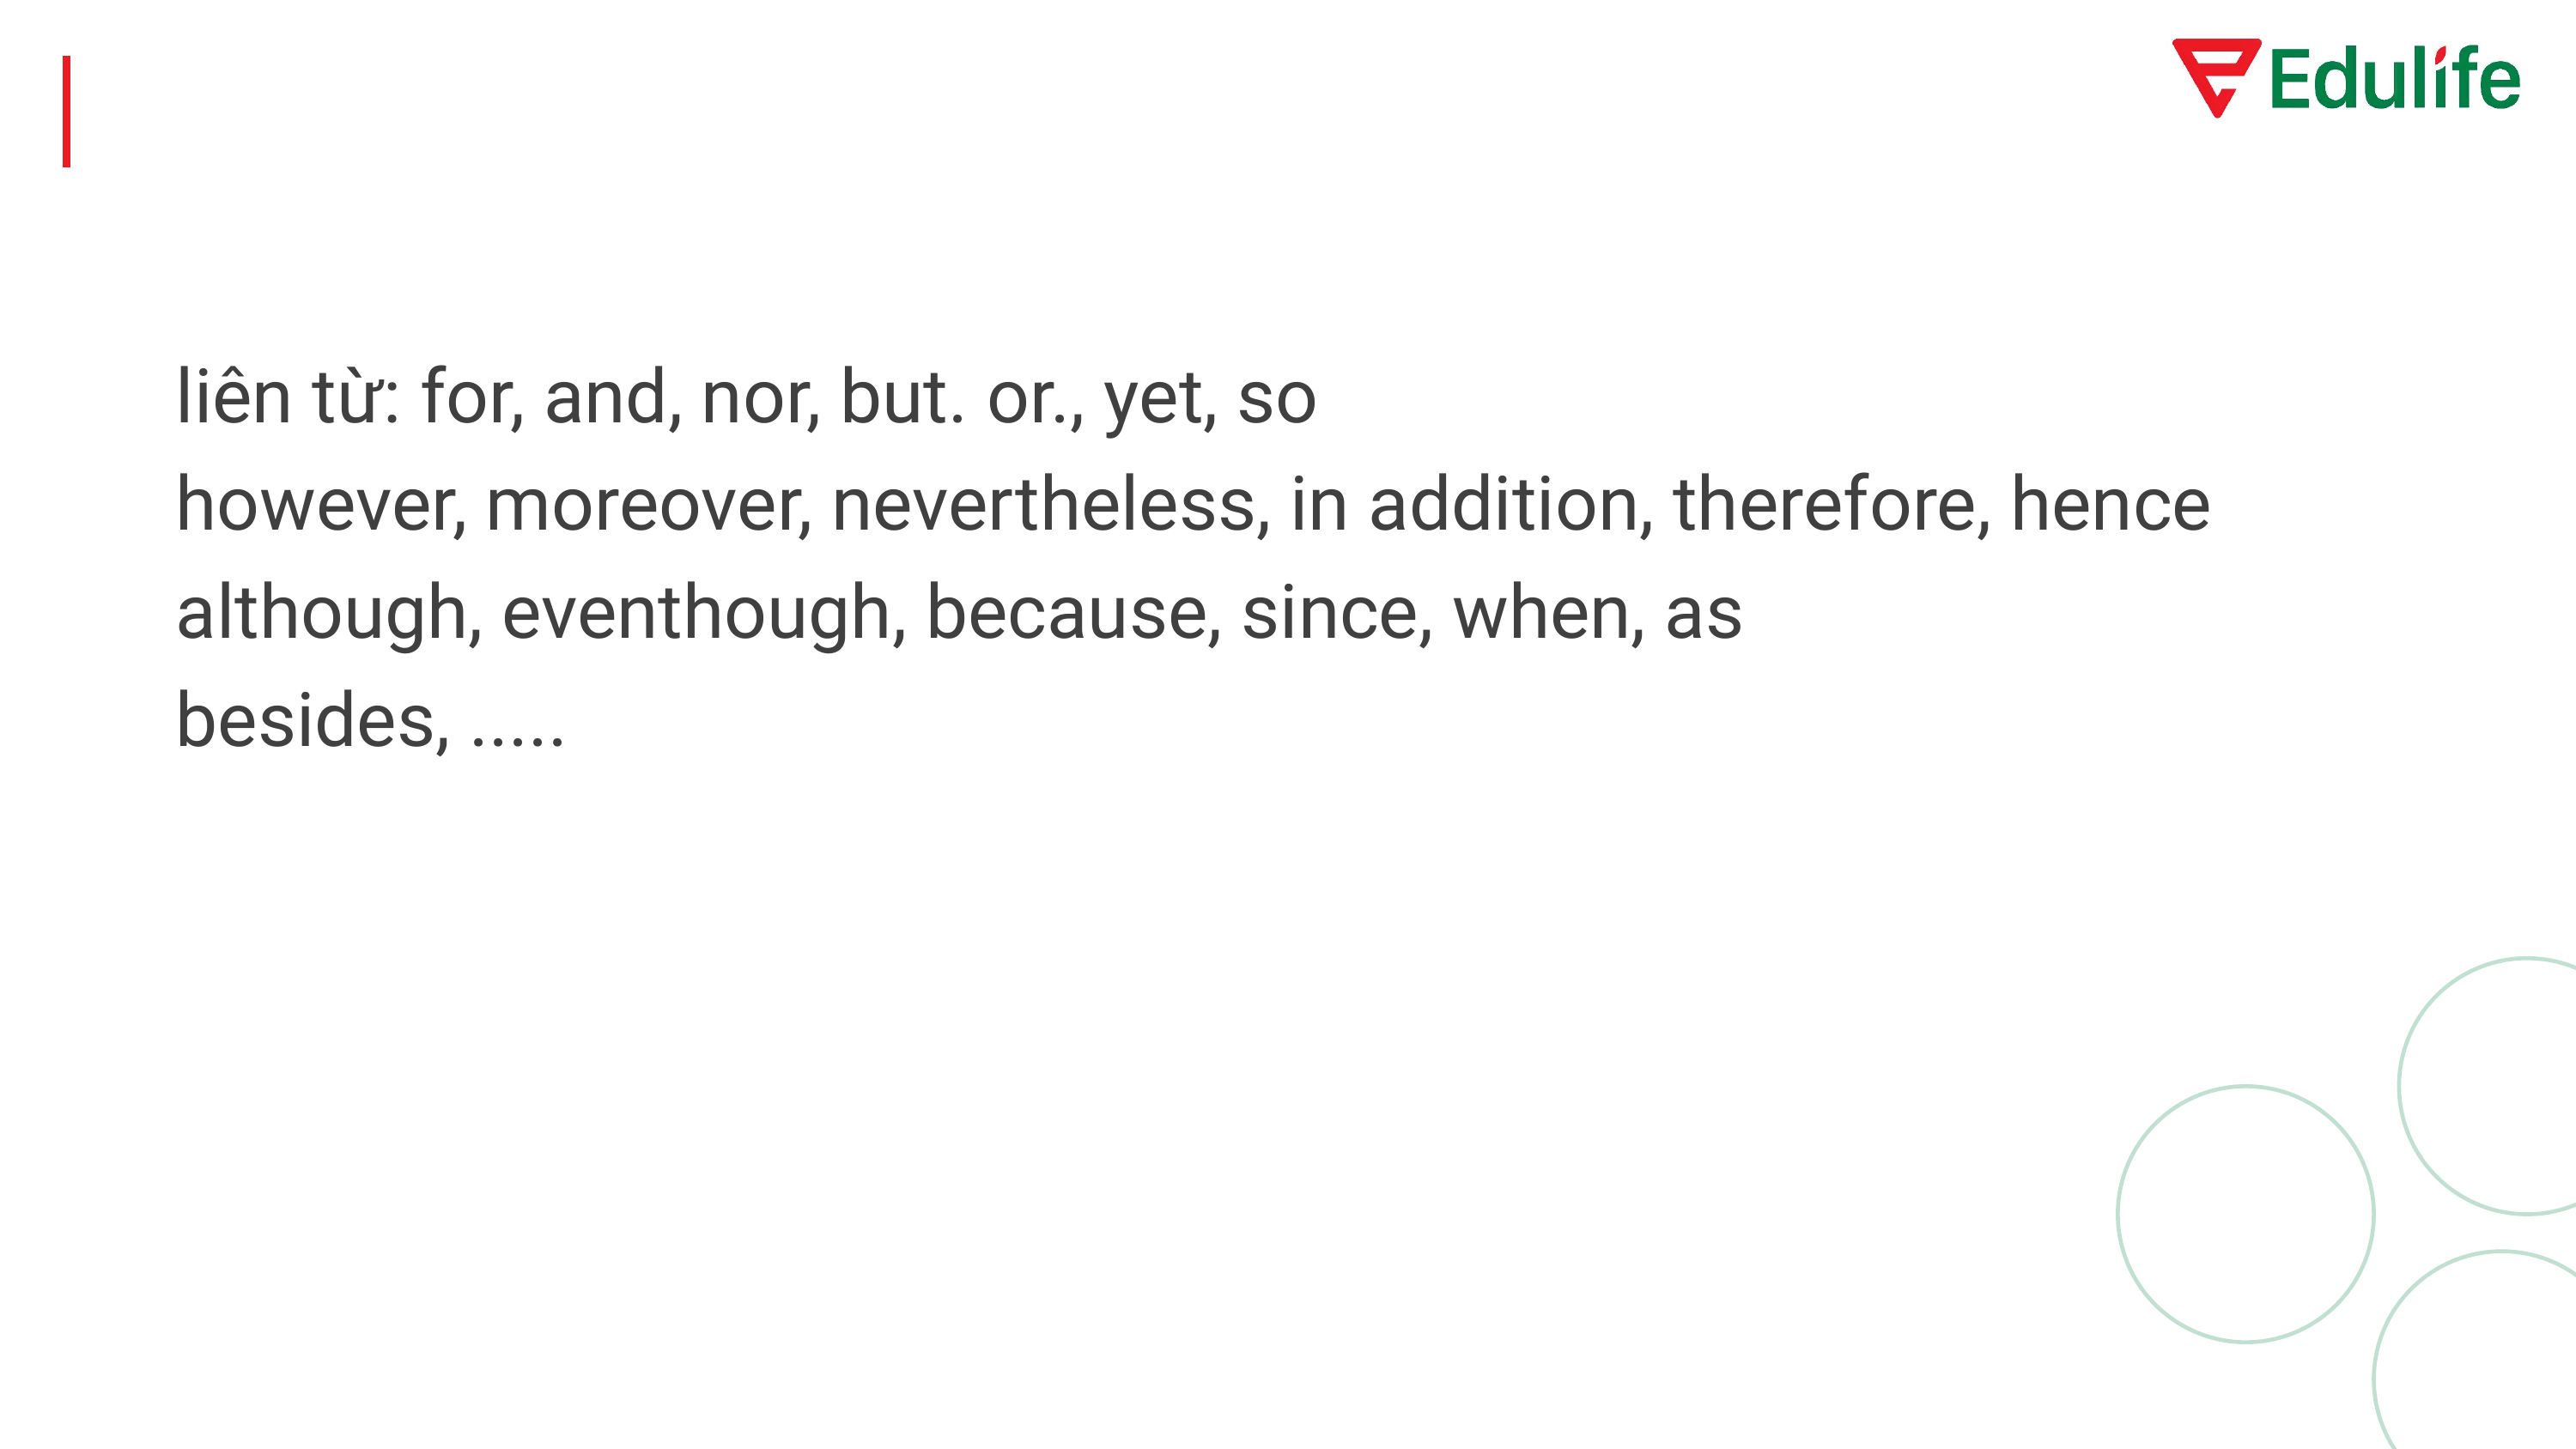

#

liên từ: for, and, nor, but. or., yet, so
however, moreover, nevertheless, in addition, therefore, hence
although, eventhough, because, since, when, as
besides, .....